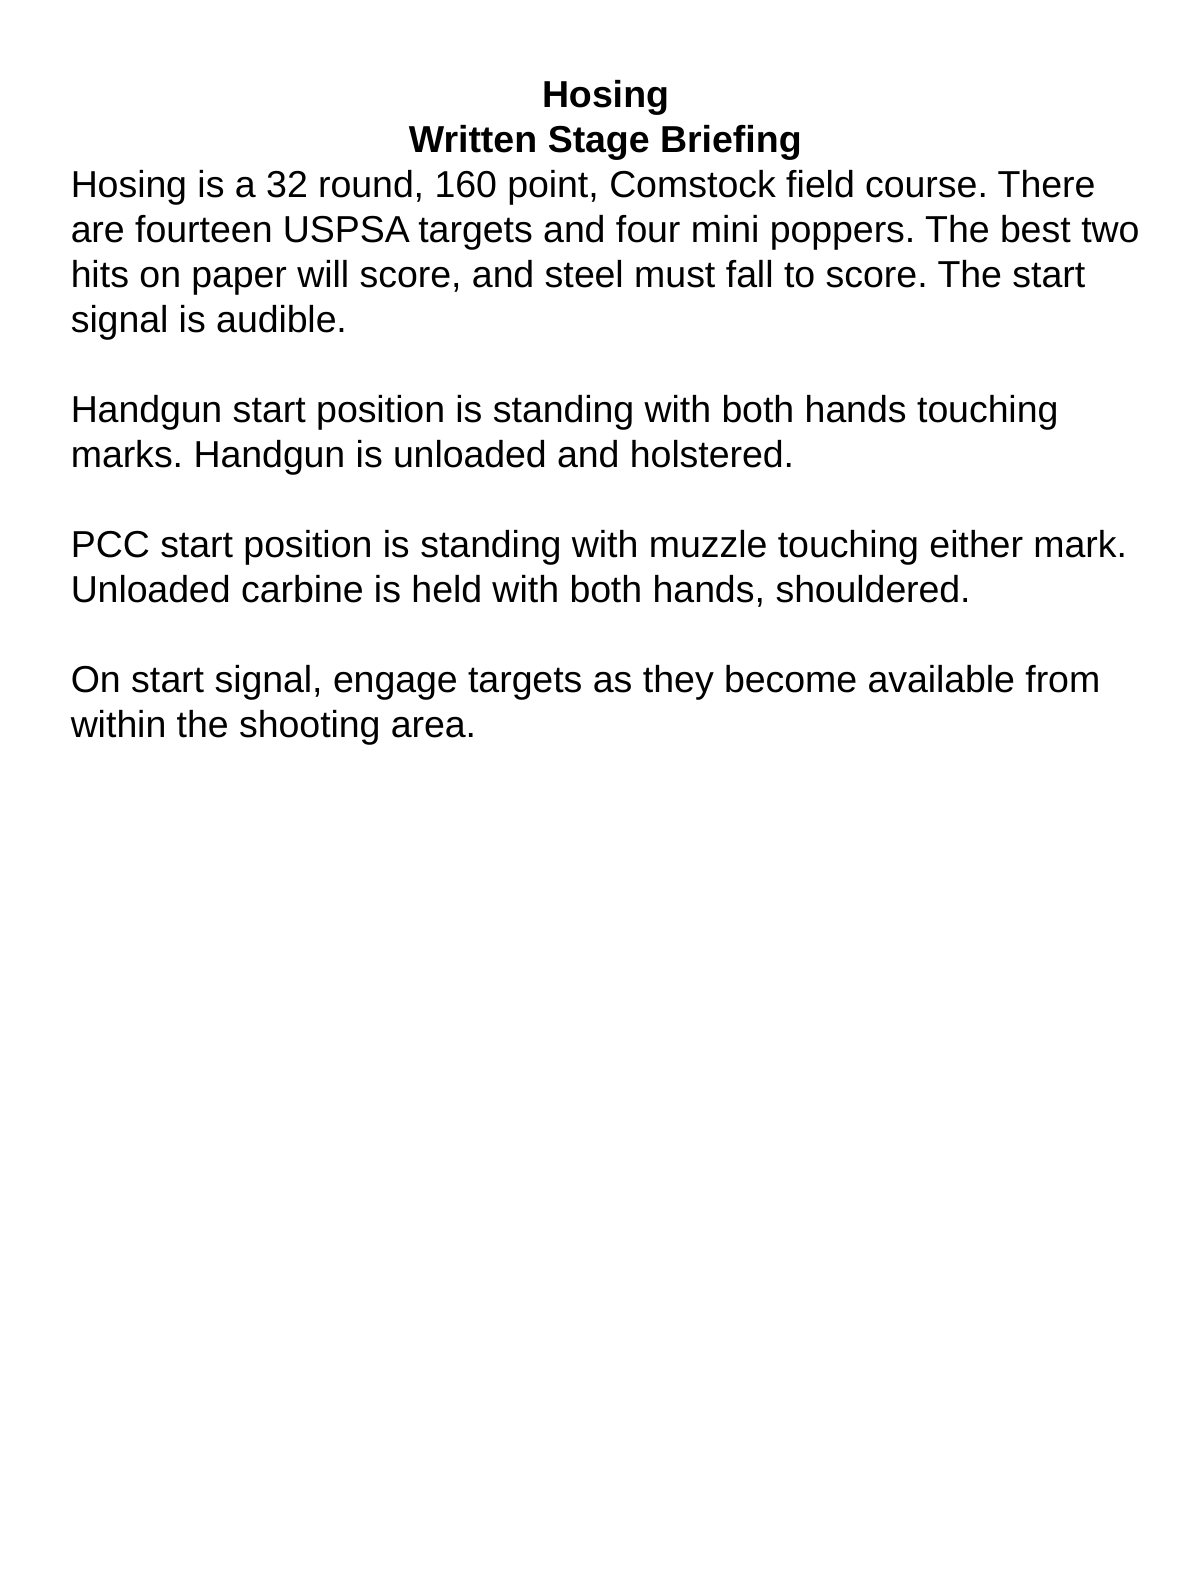

Hosing
Written Stage Briefing
Hosing is a 32 round, 160 point, Comstock field course. There are fourteen USPSA targets and four mini poppers. The best two hits on paper will score, and steel must fall to score. The start signal is audible.

Handgun start position is standing with both hands touching marks. Handgun is unloaded and holstered.

PCC start position is standing with muzzle touching either mark. Unloaded carbine is held with both hands, shouldered.

On start signal, engage targets as they become available from within the shooting area.